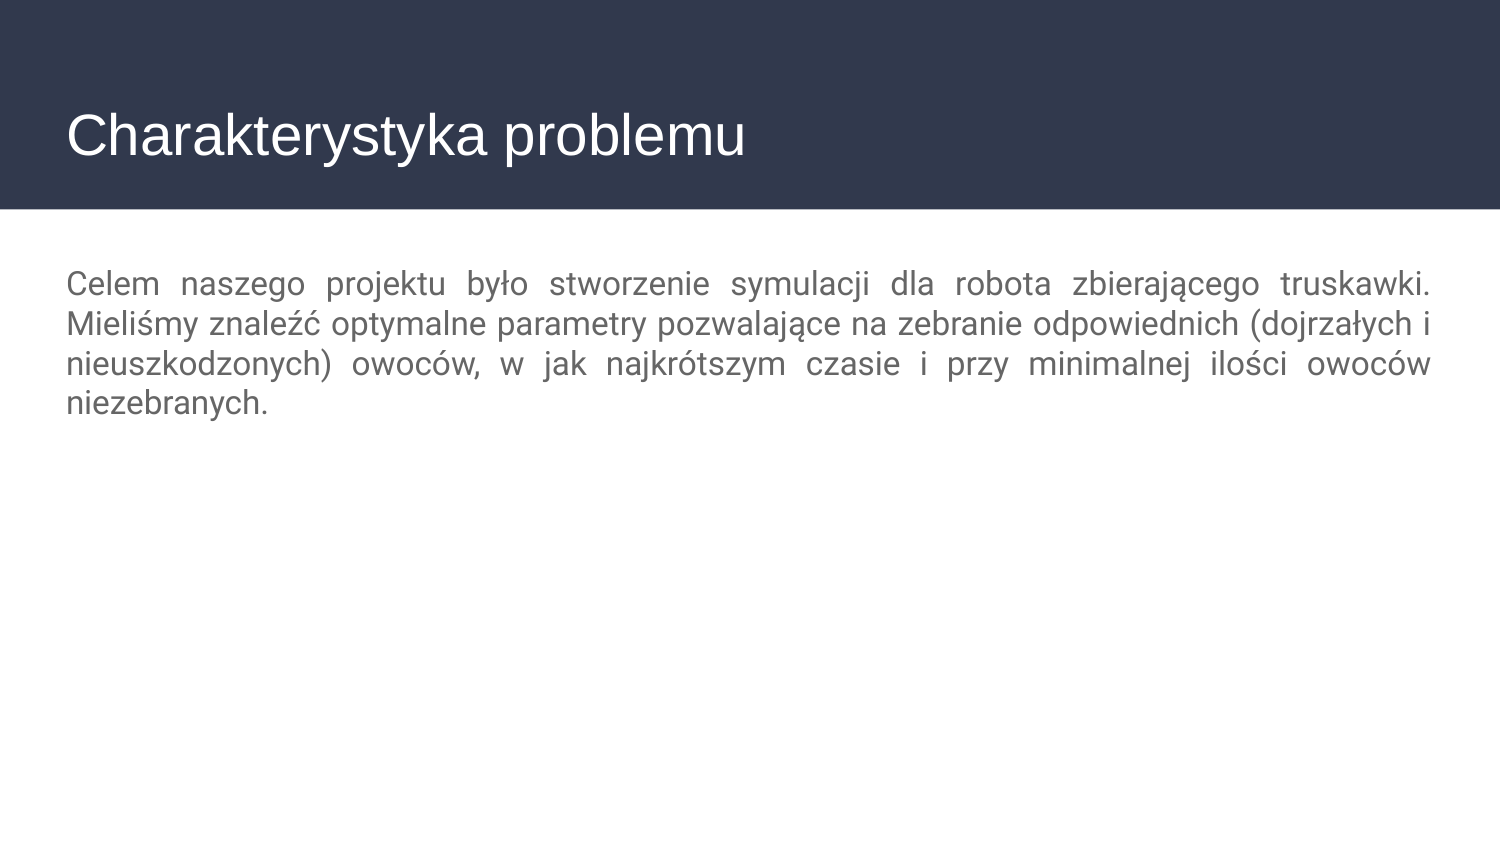

# Charakterystyka problemu
Celem naszego projektu było stworzenie symulacji dla robota zbierającego truskawki. Mieliśmy znaleźć optymalne parametry pozwalające na zebranie odpowiednich (dojrzałych i nieuszkodzonych) owoców, w jak najkrótszym czasie i przy minimalnej ilości owoców niezebranych.